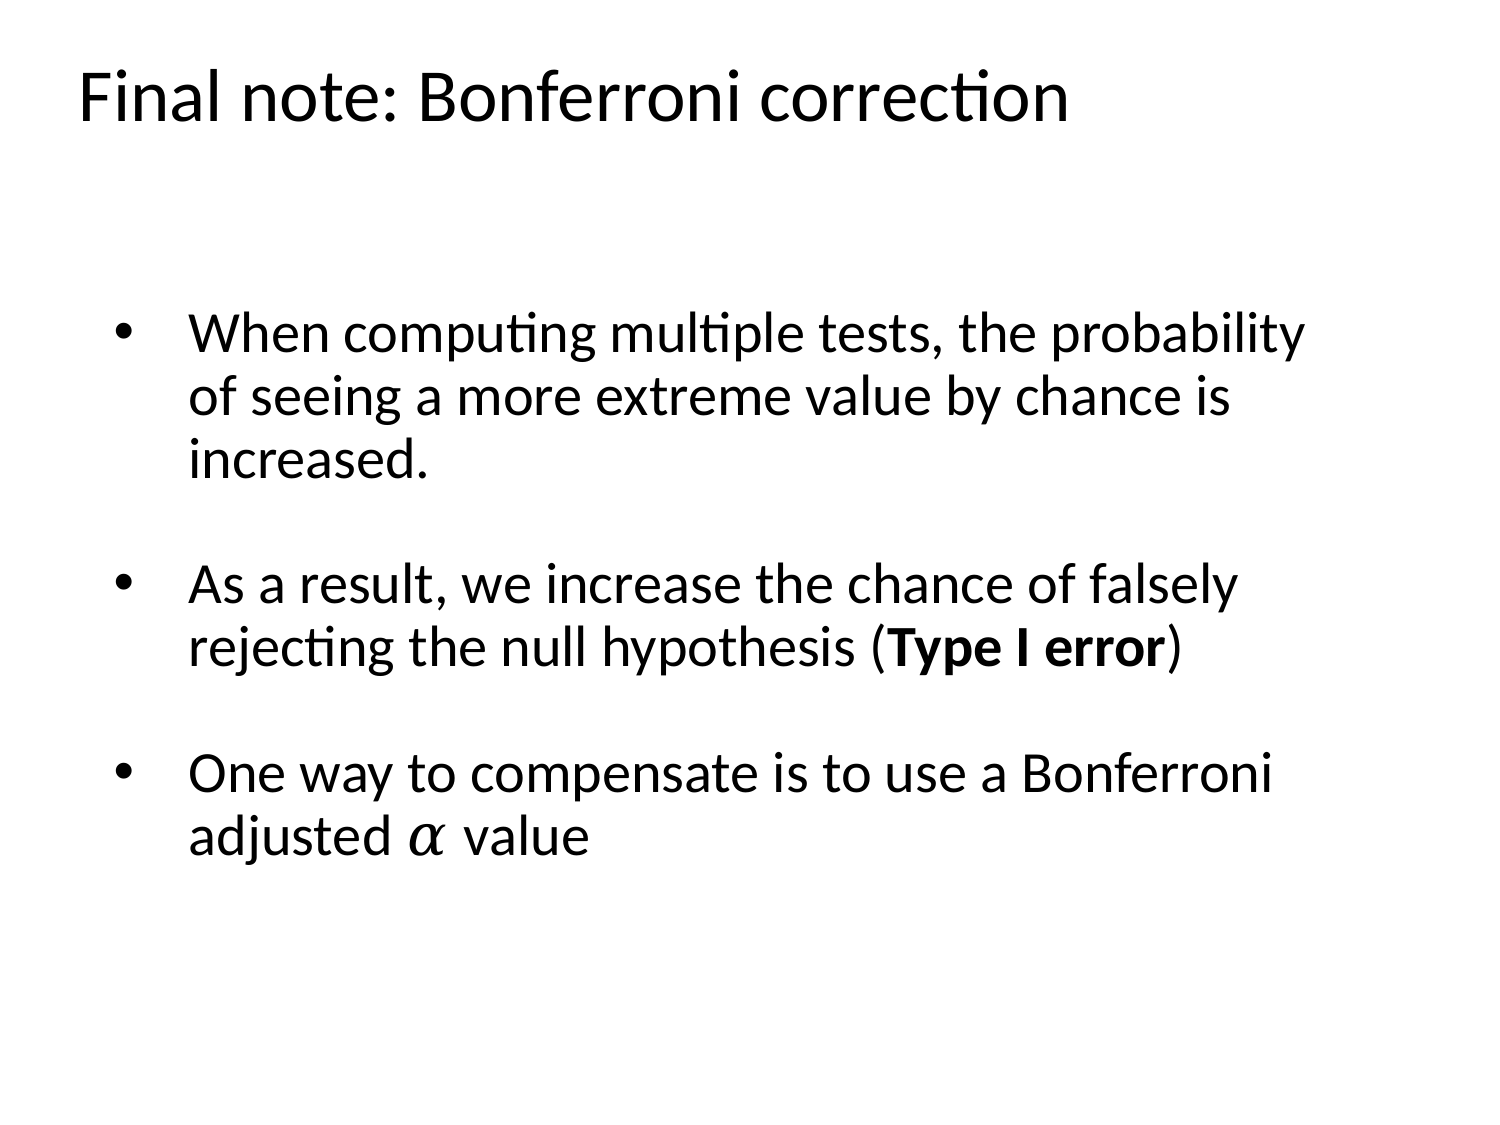

# Final note: Bonferroni correction
When computing multiple tests, the probability of seeing a more extreme value by chance is increased.

As a result, we increase the chance of falsely rejecting the null hypothesis (Type I error)

One way to compensate is to use a Bonferroni adjusted 𝛼 value